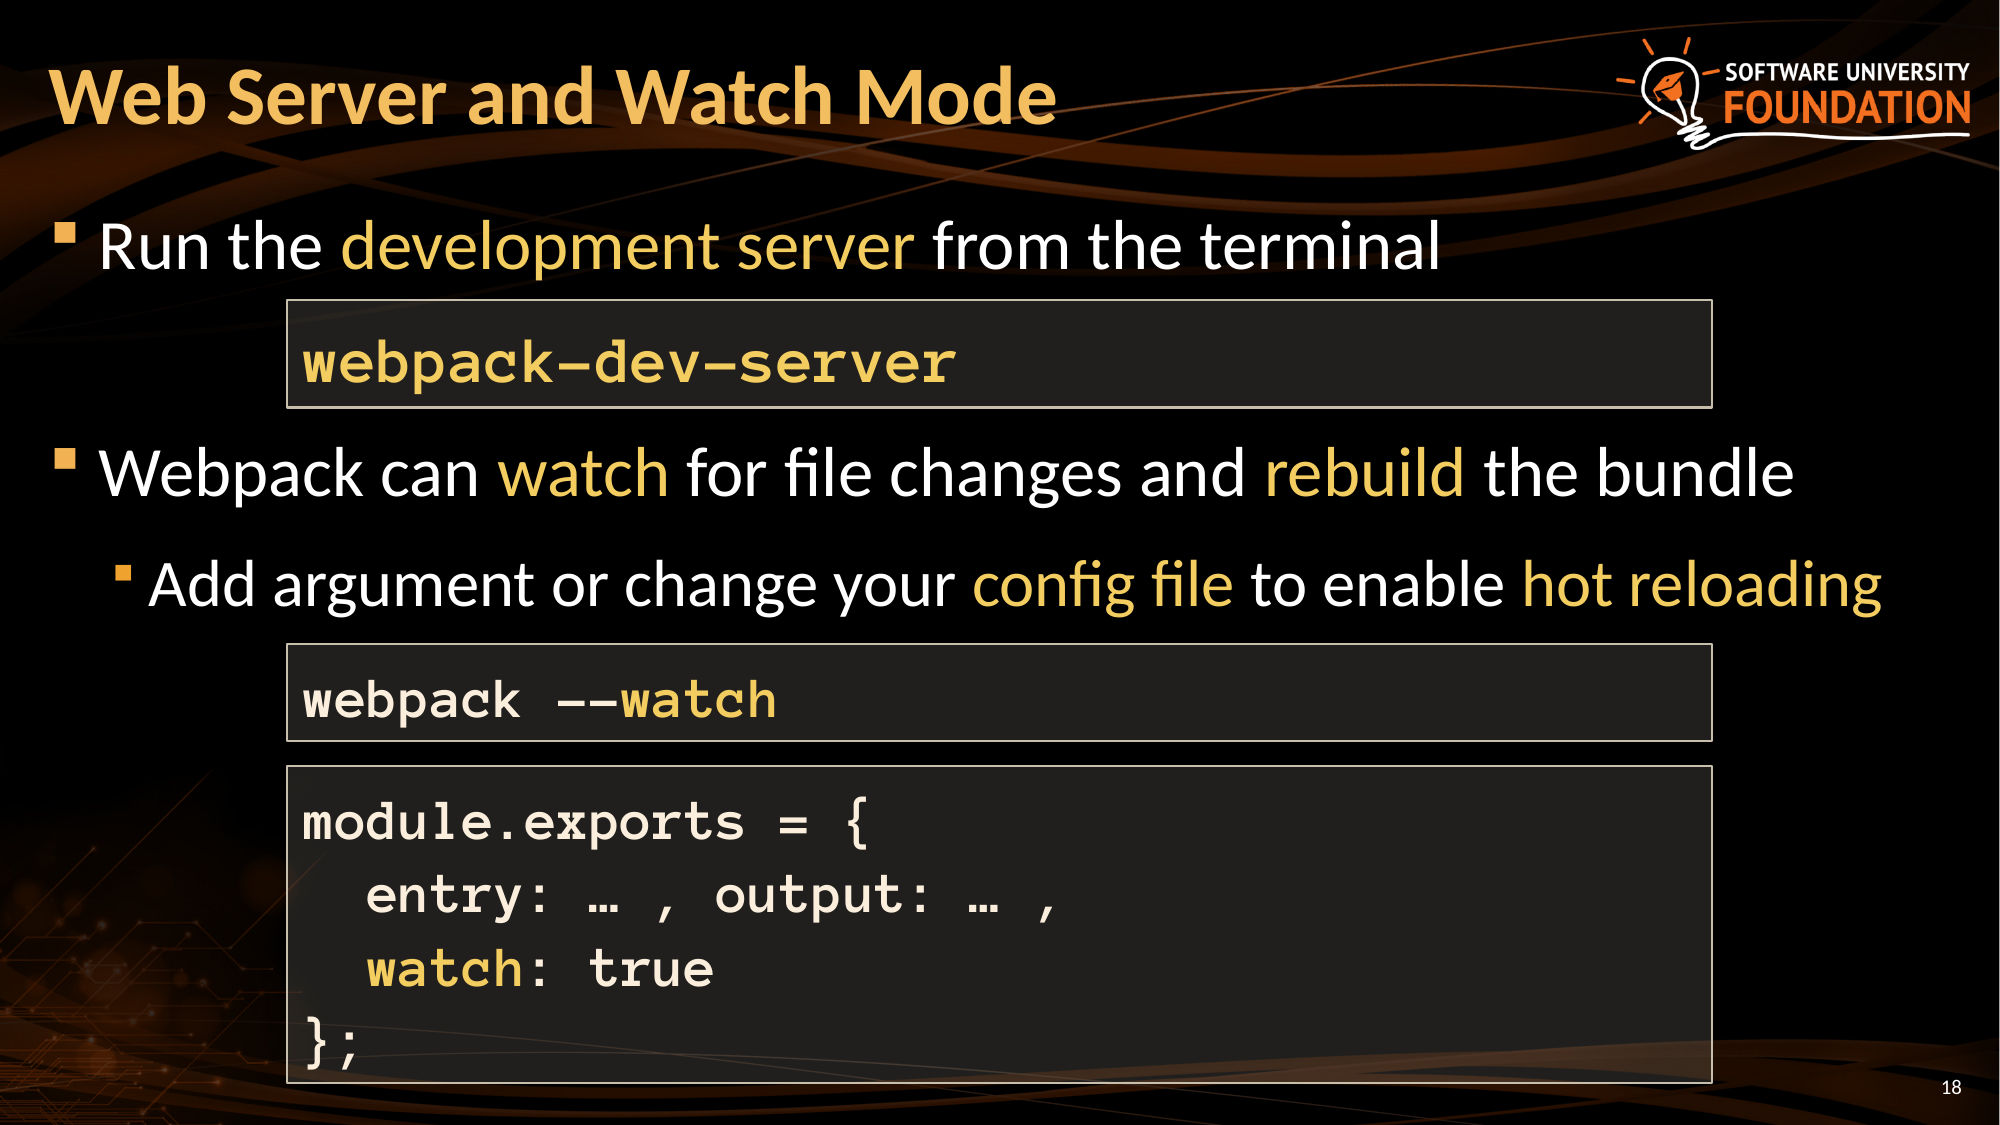

# Web Server and Watch Mode
Run the development server from the terminal
Webpack can watch for file changes and rebuild the bundle
Add argument or change your config file to enable hot reloading
webpack-dev-server
webpack --watch
module.exports = {
  entry: … , output: … ,
  watch: true
};
18